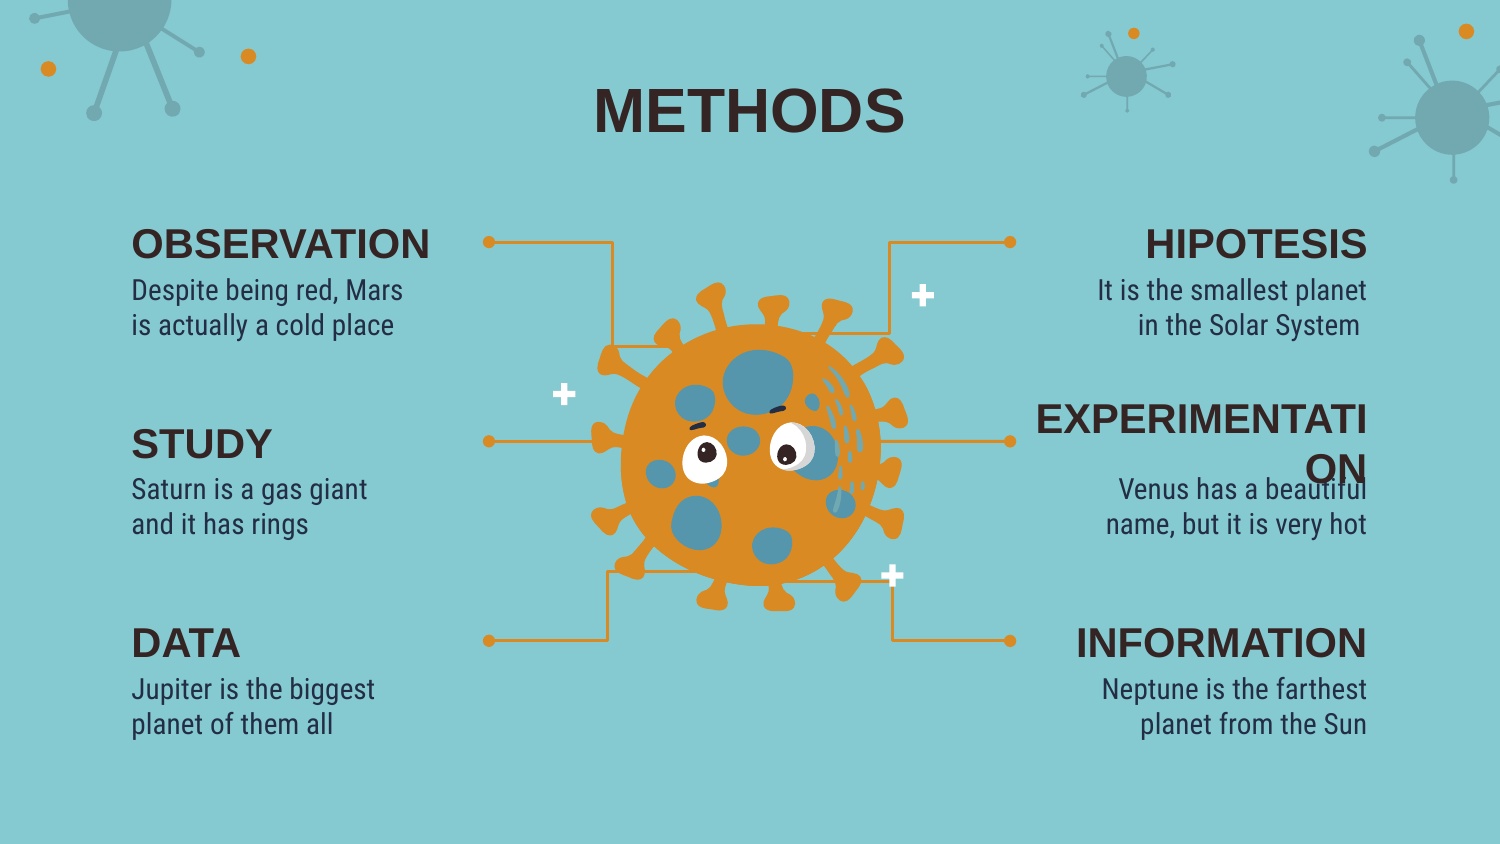

# METHODS
OBSERVATION
HIPOTESIS

It is the smallest planet in the Solar System
Despite being red, Mars is actually a cold place
STUDY
EXPERIMENTATION
Venus has a beautiful name, but it is very hot
Saturn is a gas giant and it has rings
DATA
INFORMATION
Jupiter is the biggest planet of them all
Neptune is the farthest planet from the Sun